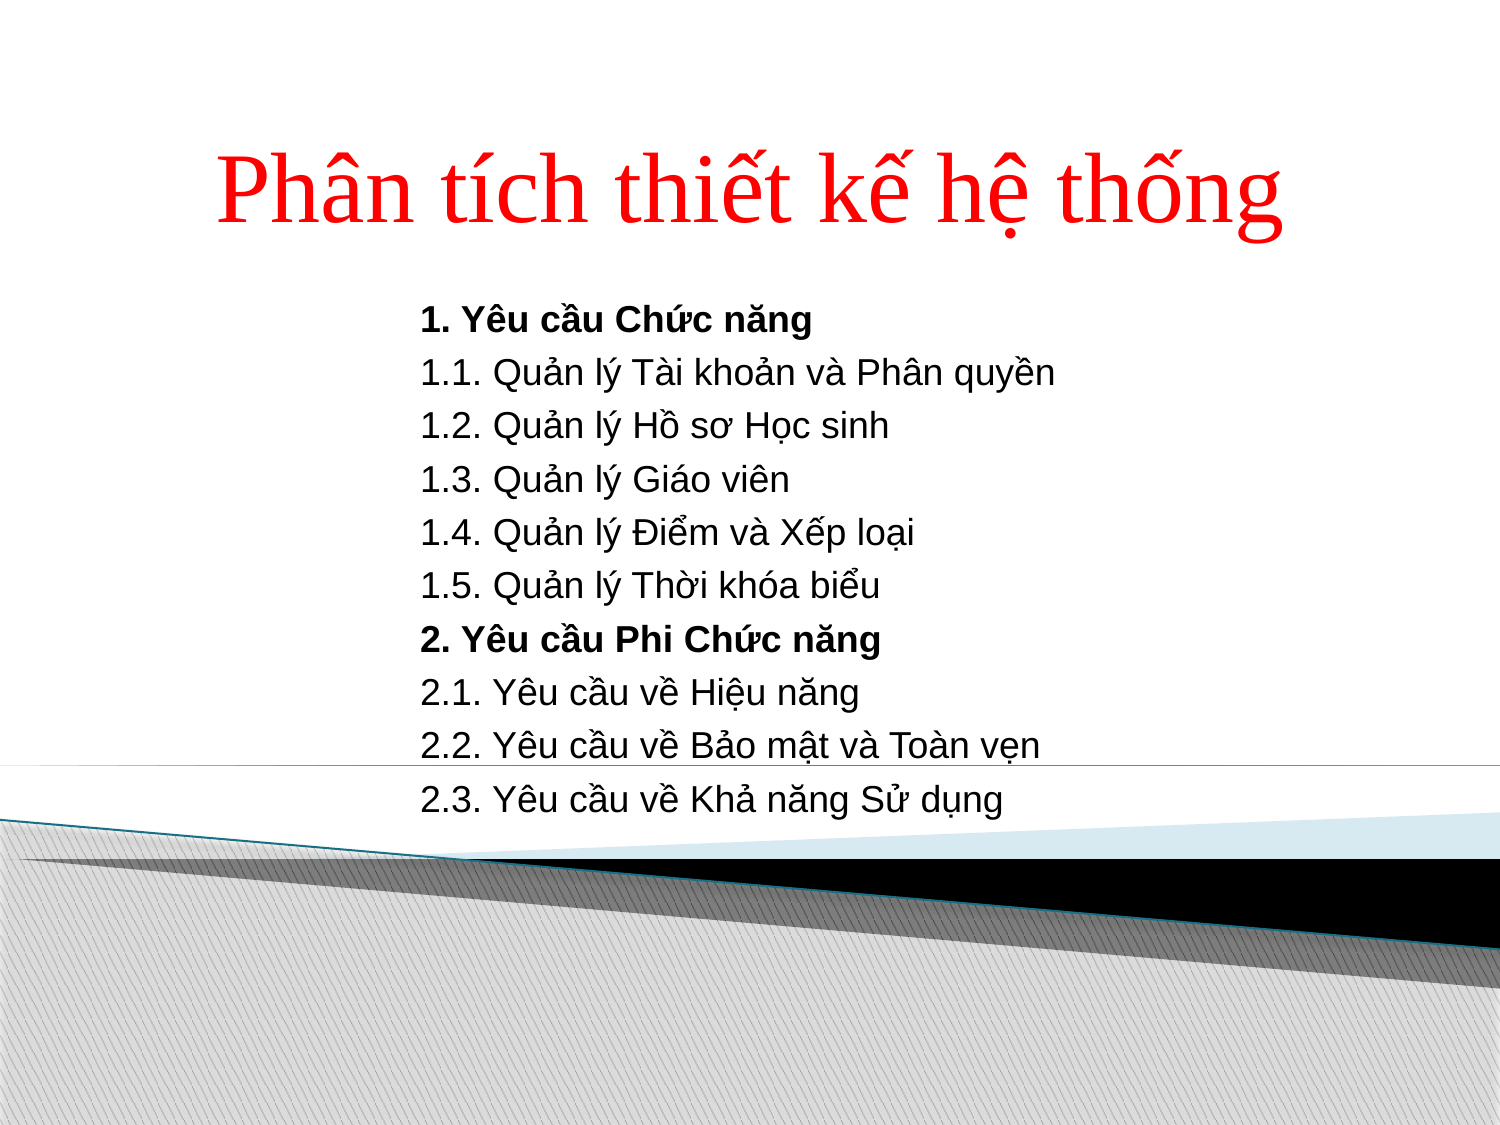

# Phân tích thiết kế hệ thống
1. Yêu cầu Chức năng
1.1. Quản lý Tài khoản và Phân quyền
1.2. Quản lý Hồ sơ Học sinh
1.3. Quản lý Giáo viên
1.4. Quản lý Điểm và Xếp loại
1.5. Quản lý Thời khóa biểu
2. Yêu cầu Phi Chức năng
2.1. Yêu cầu về Hiệu năng
2.2. Yêu cầu về Bảo mật và Toàn vẹn
2.3. Yêu cầu về Khả năng Sử dụng